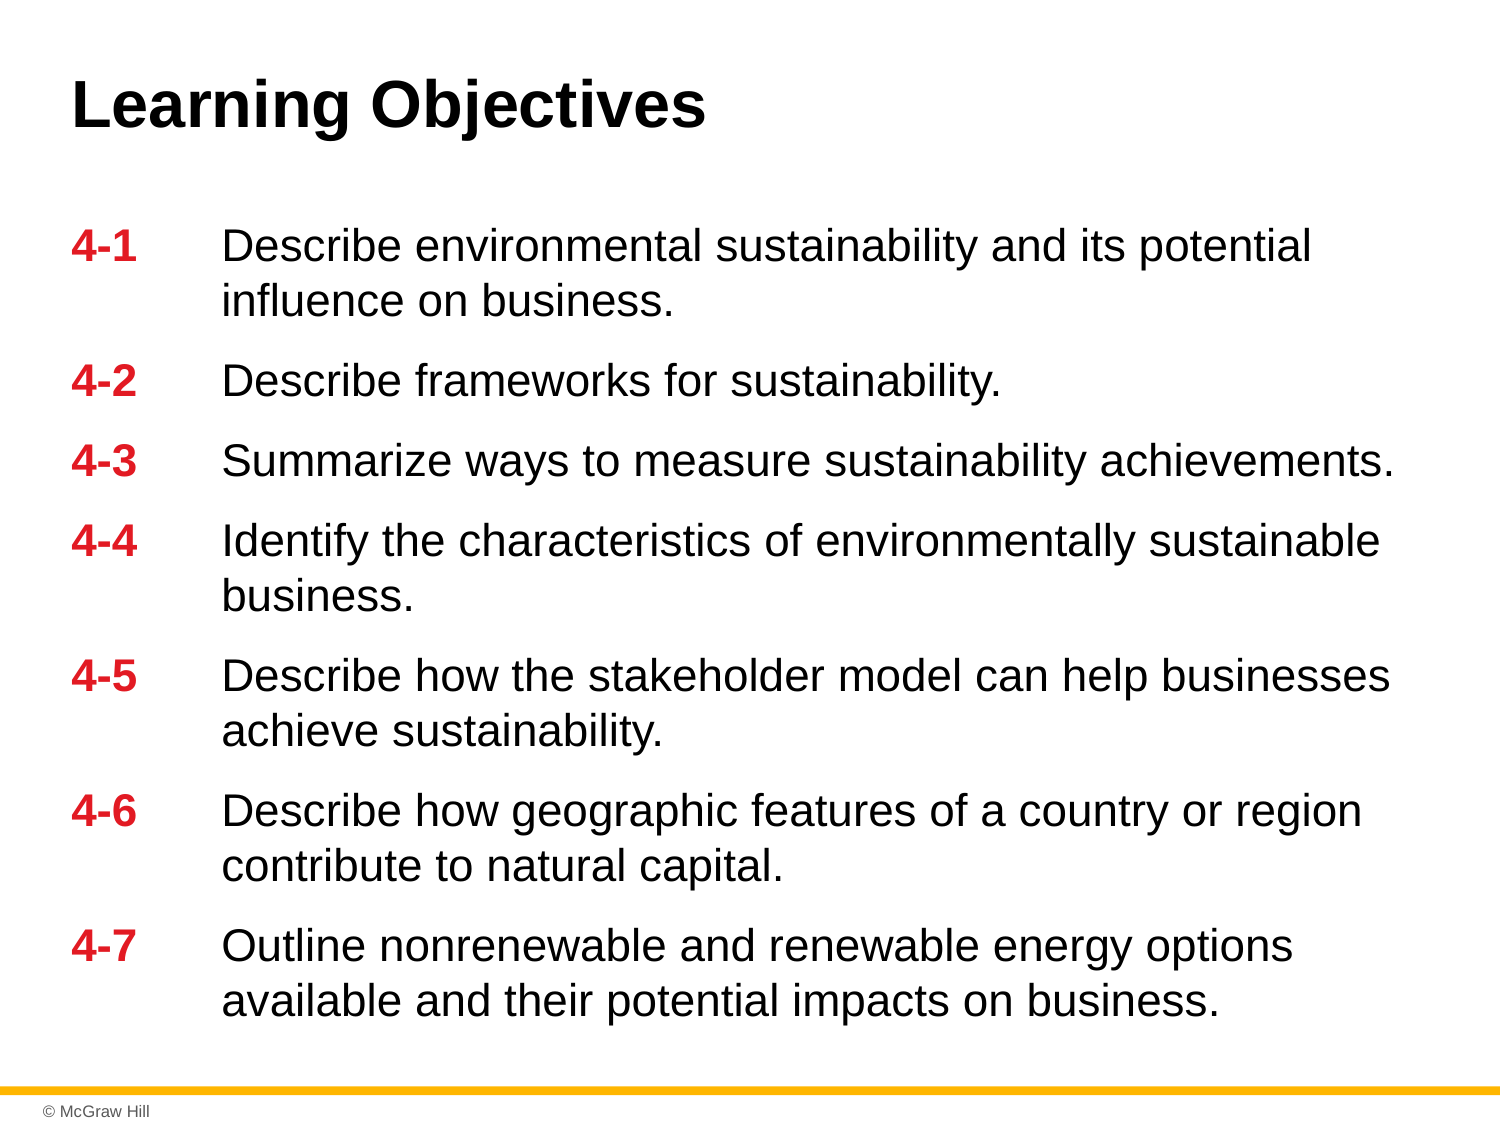

# Learning Objectives
4-1	Describe environmental sustainability and its potential influence on business.
4-2 	Describe frameworks for sustainability.
4-3 	Summarize ways to measure sustainability achievements.
4-4 	Identify the characteristics of environmentally sustainable business.
4-5 	Describe how the stakeholder model can help businesses achieve sustainability.
4-6 	Describe how geographic features of a country or region contribute to natural capital.
4-7 	Outline nonrenewable and renewable energy options available and their potential impacts on business.